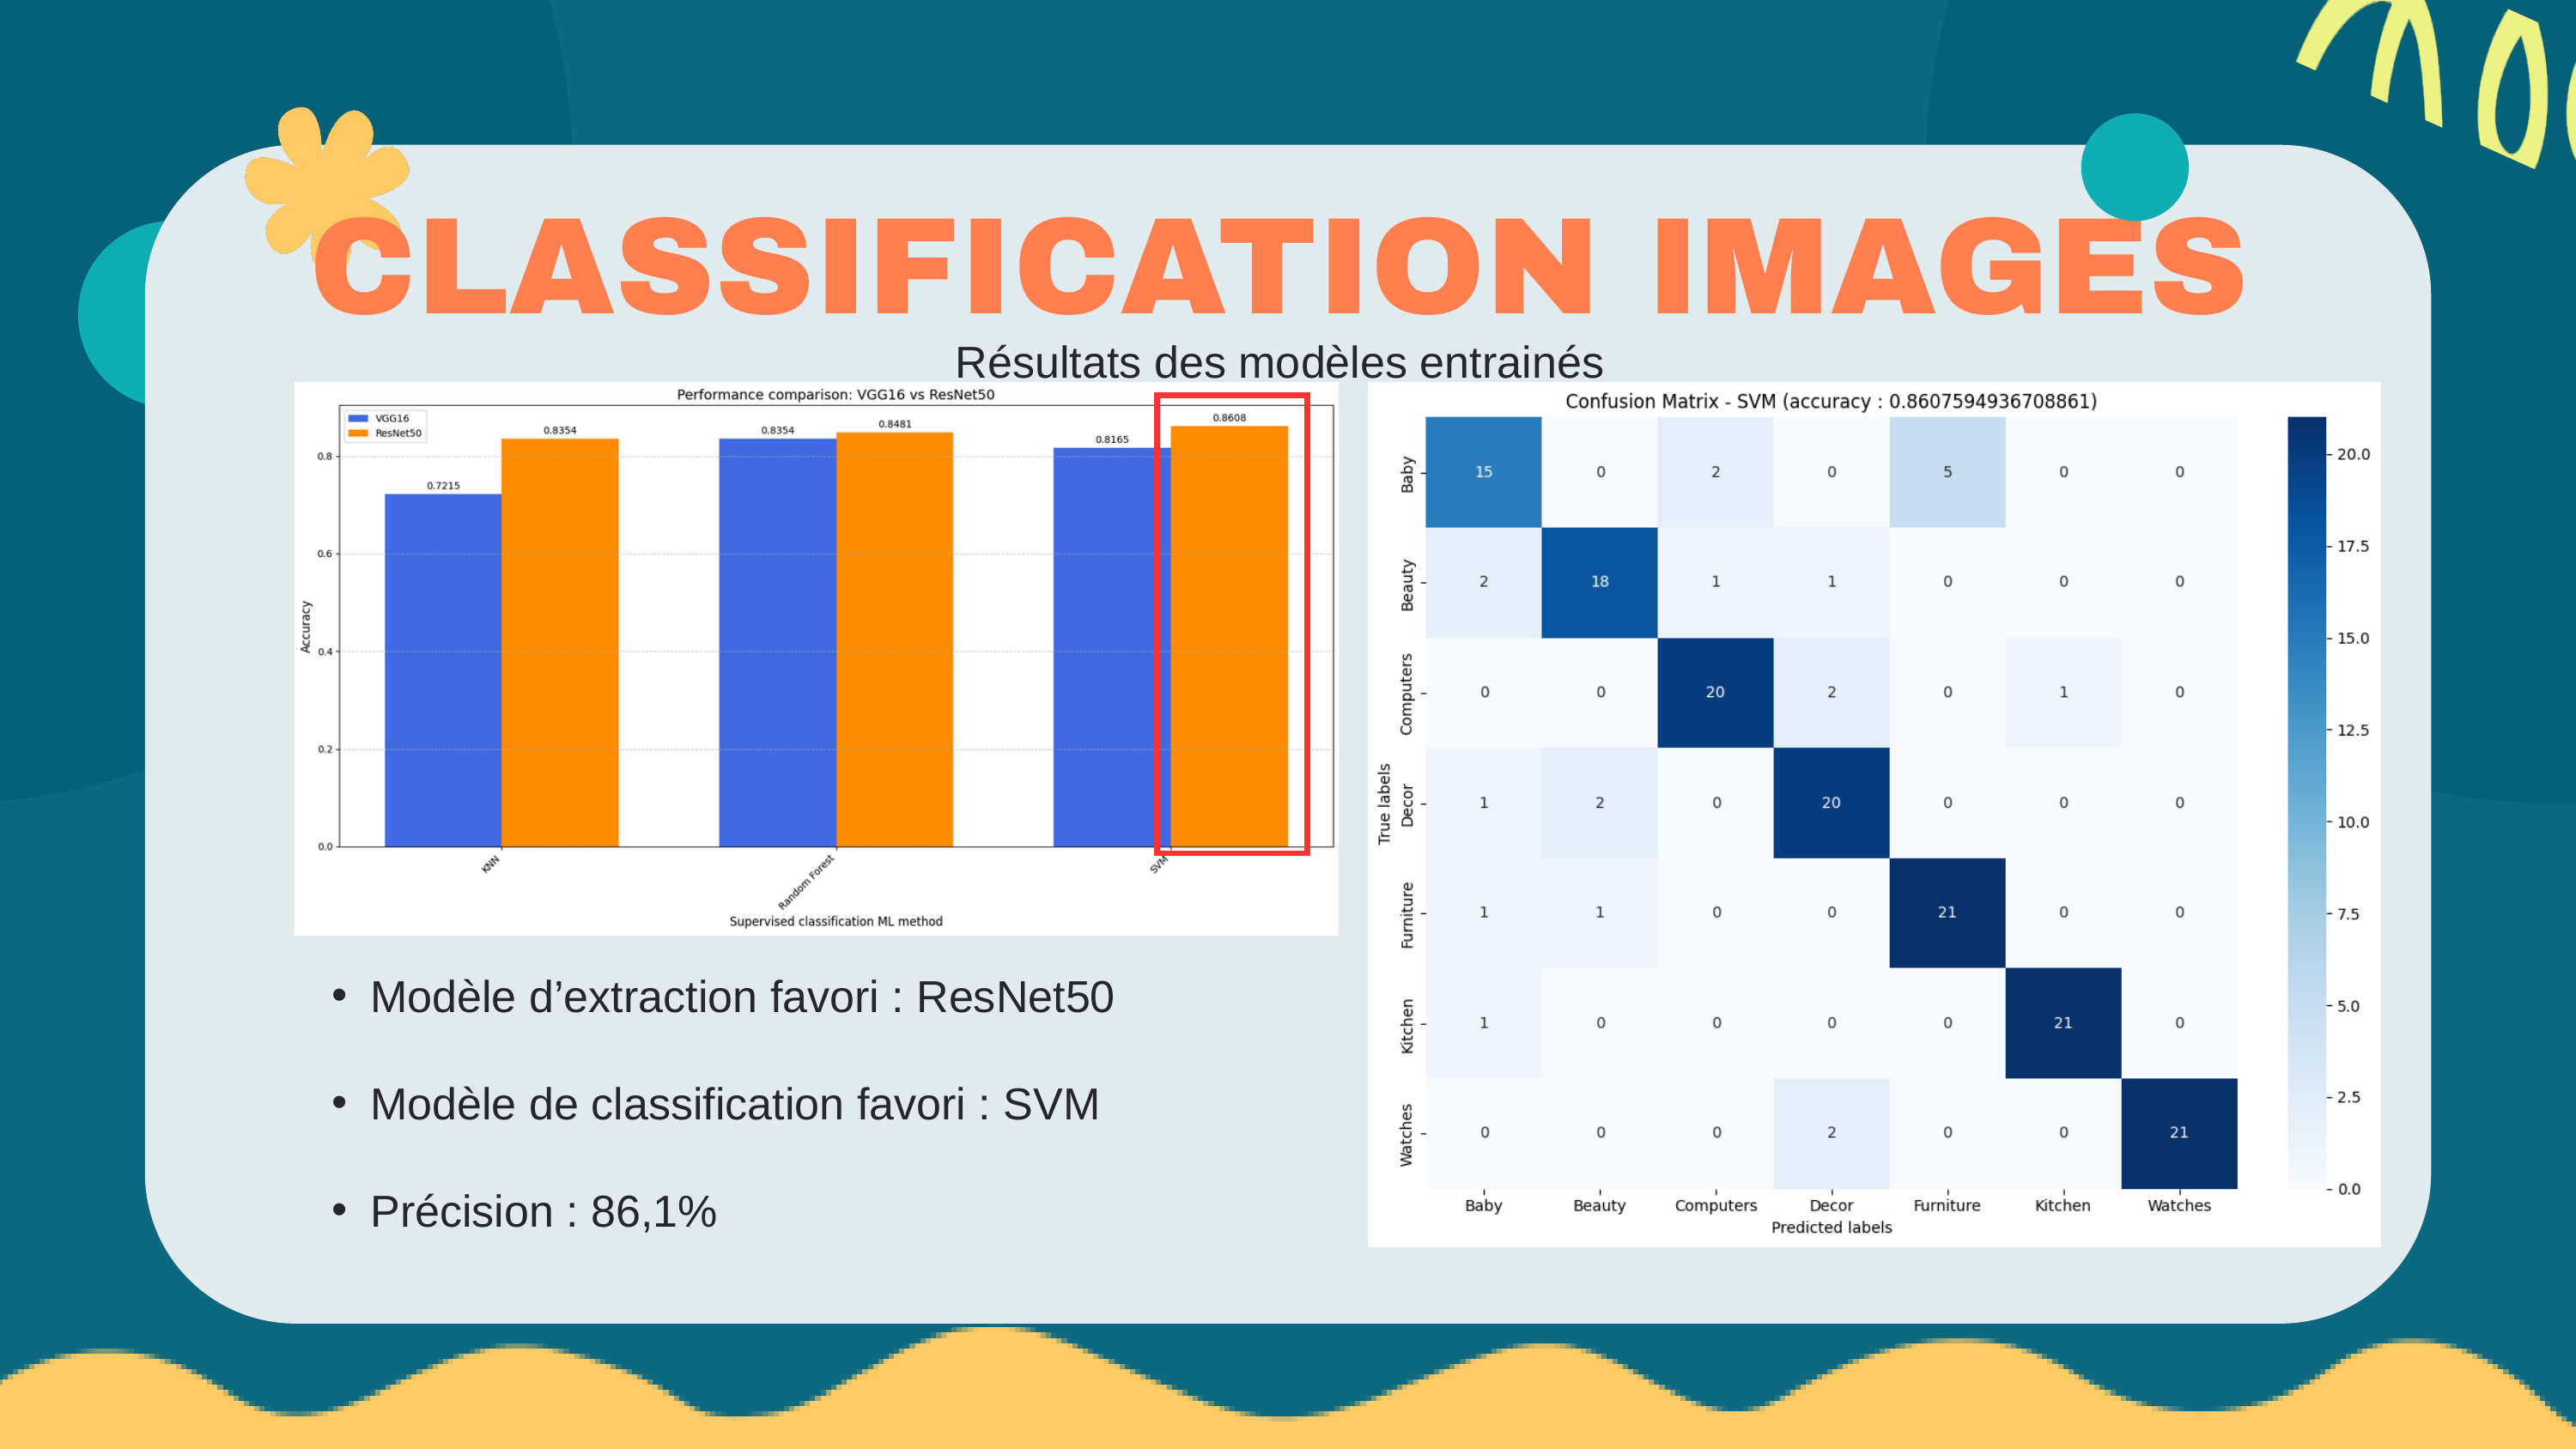

CLASSIFICATION IMAGES

Résultats des modèles entrainés

Modèle d’extraction favori : ResNet50

Modèle de classification favori : SVM

Précision : 86,1%